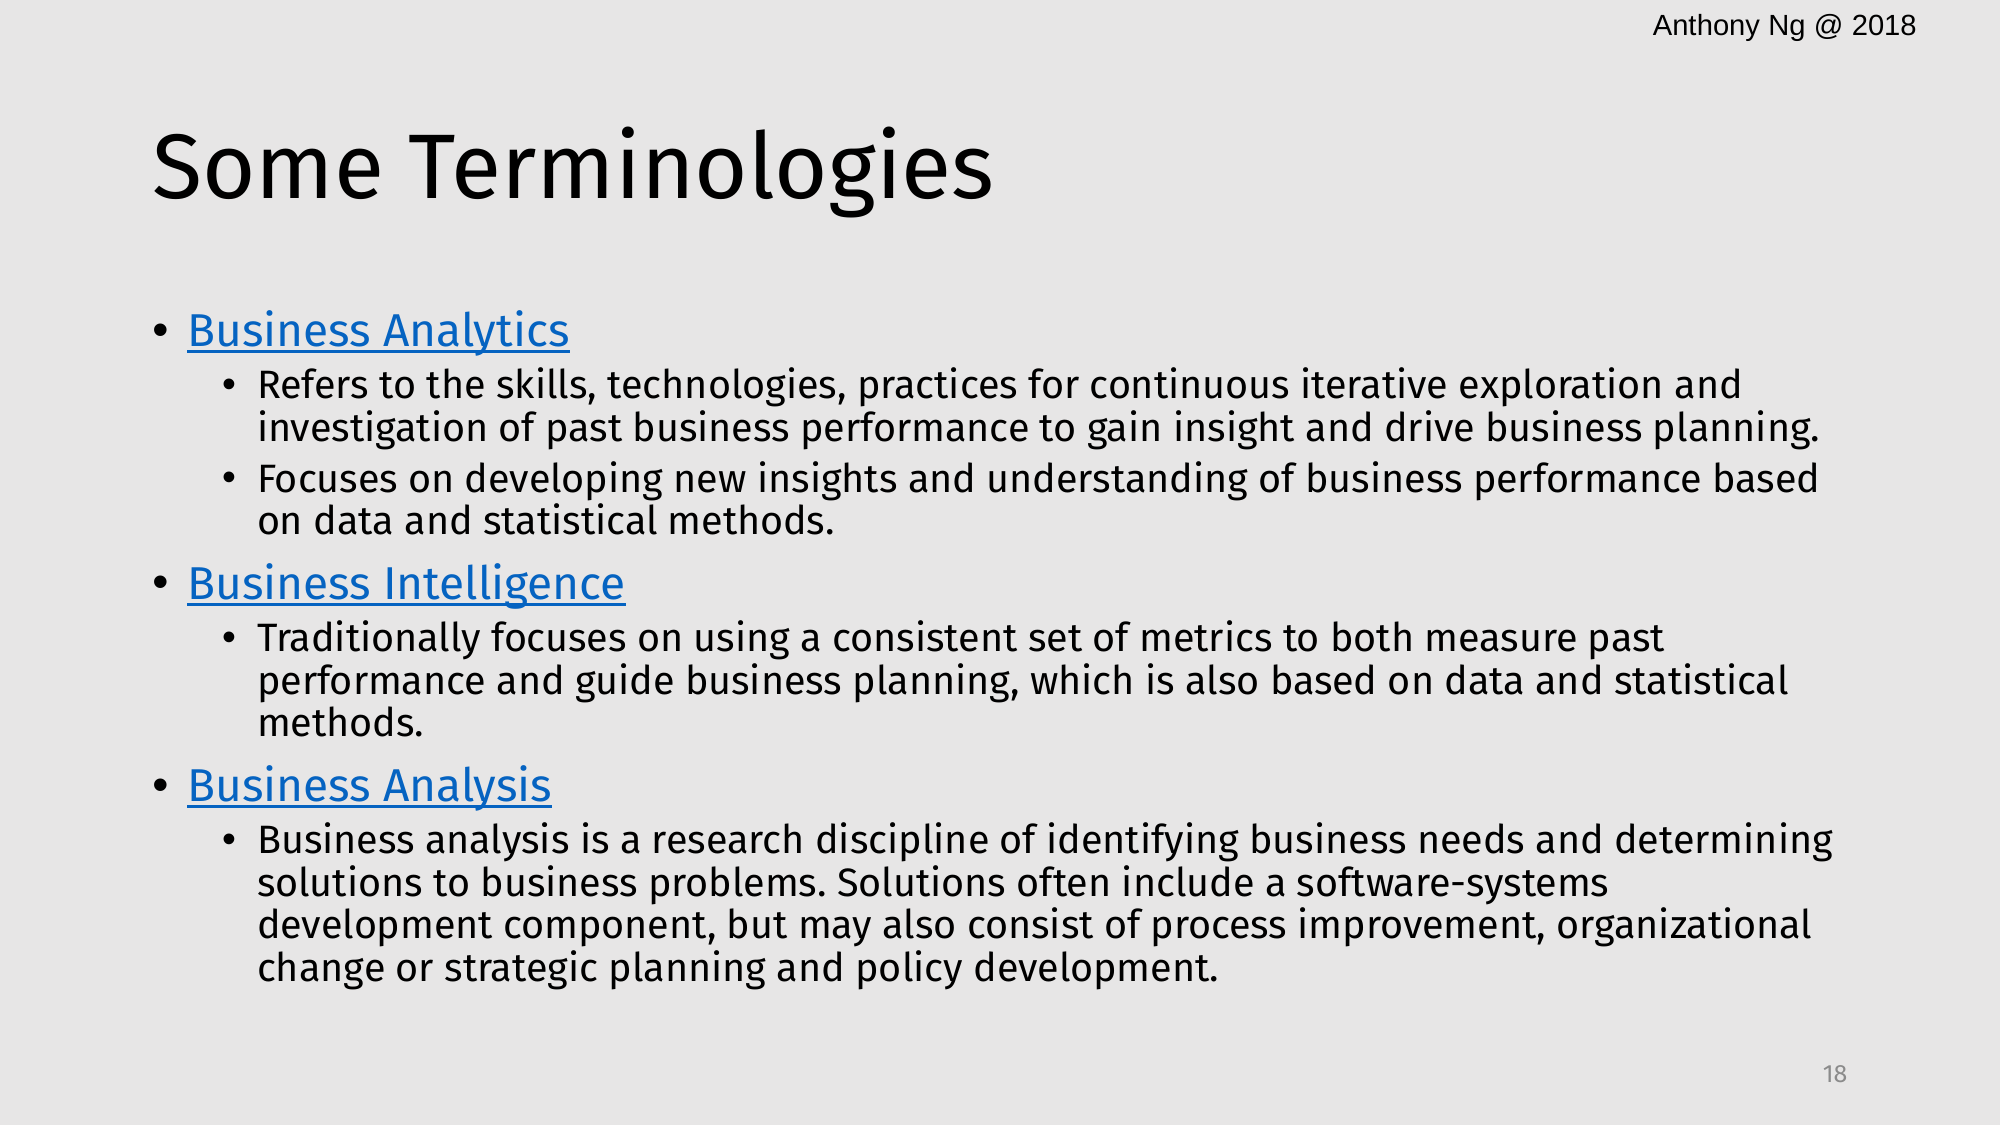

# Some Terminologies
Business Analytics
Refers to the skills, technologies, practices for continuous iterative exploration and investigation of past business performance to gain insight and drive business planning.
Focuses on developing new insights and understanding of business performance based on data and statistical methods.
Business Intelligence
Traditionally focuses on using a consistent set of metrics to both measure past performance and guide business planning, which is also based on data and statistical methods.
Business Analysis
Business analysis is a research discipline of identifying business needs and determining solutions to business problems. Solutions often include a software-systems development component, but may also consist of process improvement, organizational change or strategic planning and policy development.
18